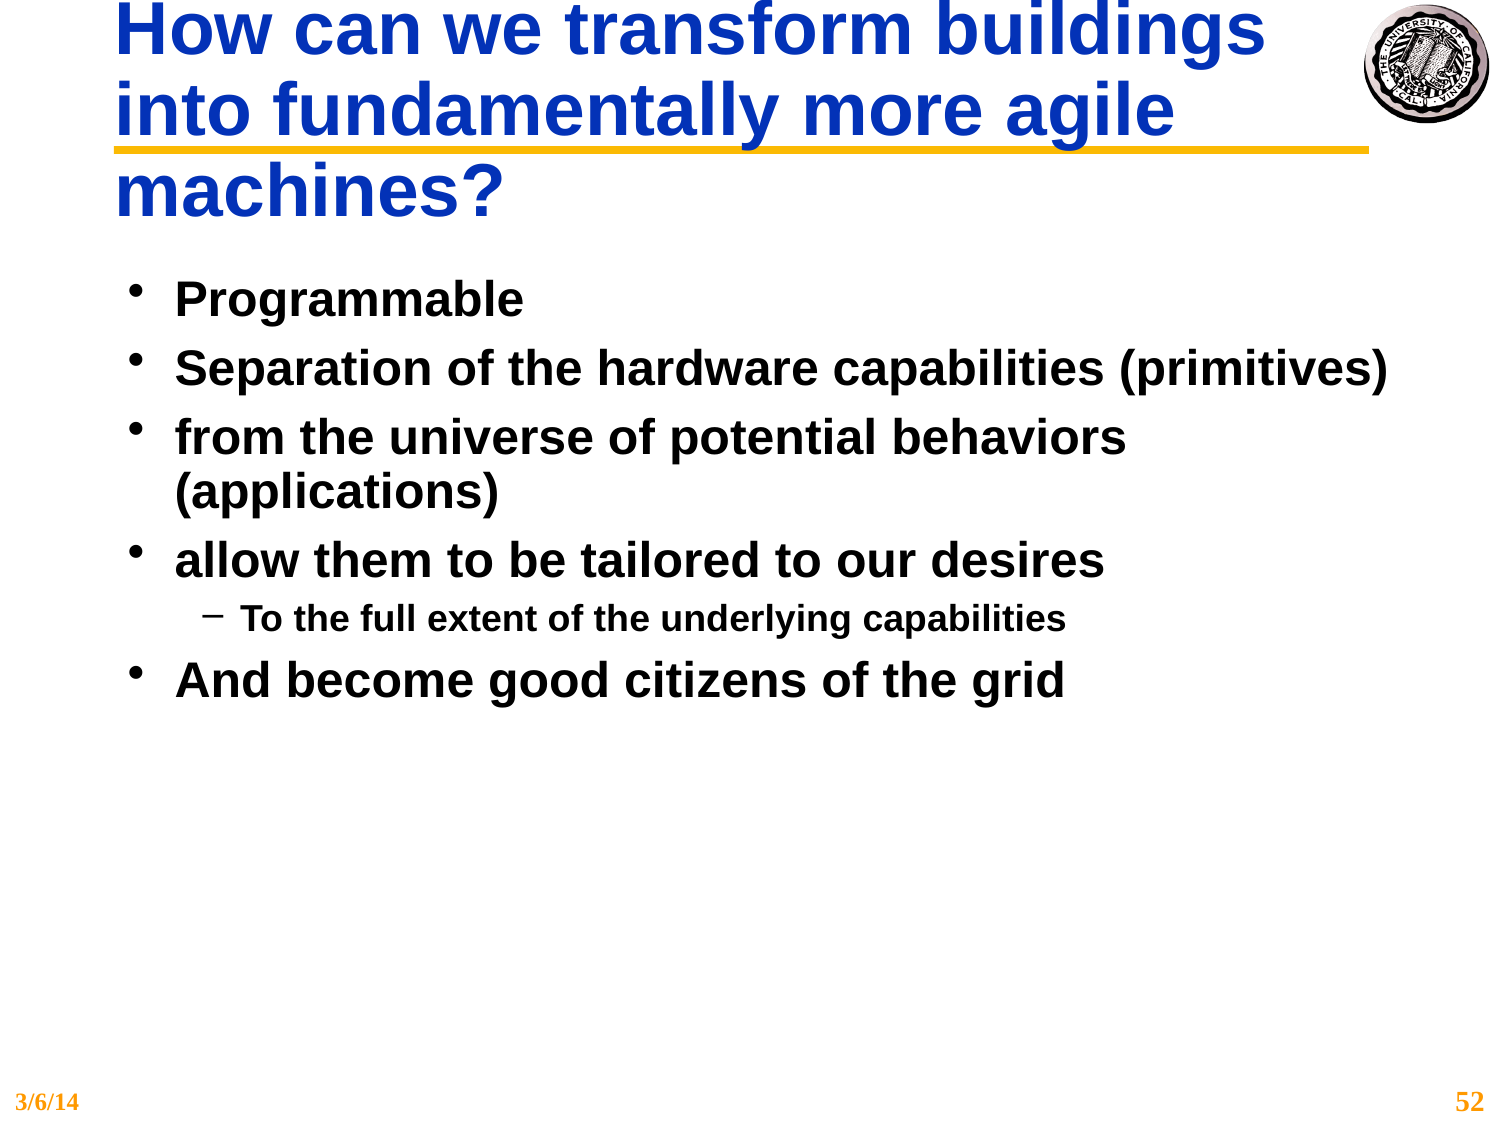

# How can we transform buildings into fundamentally more agile machines?
Programmable
Separation of the hardware capabilities (primitives)
from the universe of potential behaviors (applications)
allow them to be tailored to our desires
To the full extent of the underlying capabilities
And become good citizens of the grid
3/6/14
52